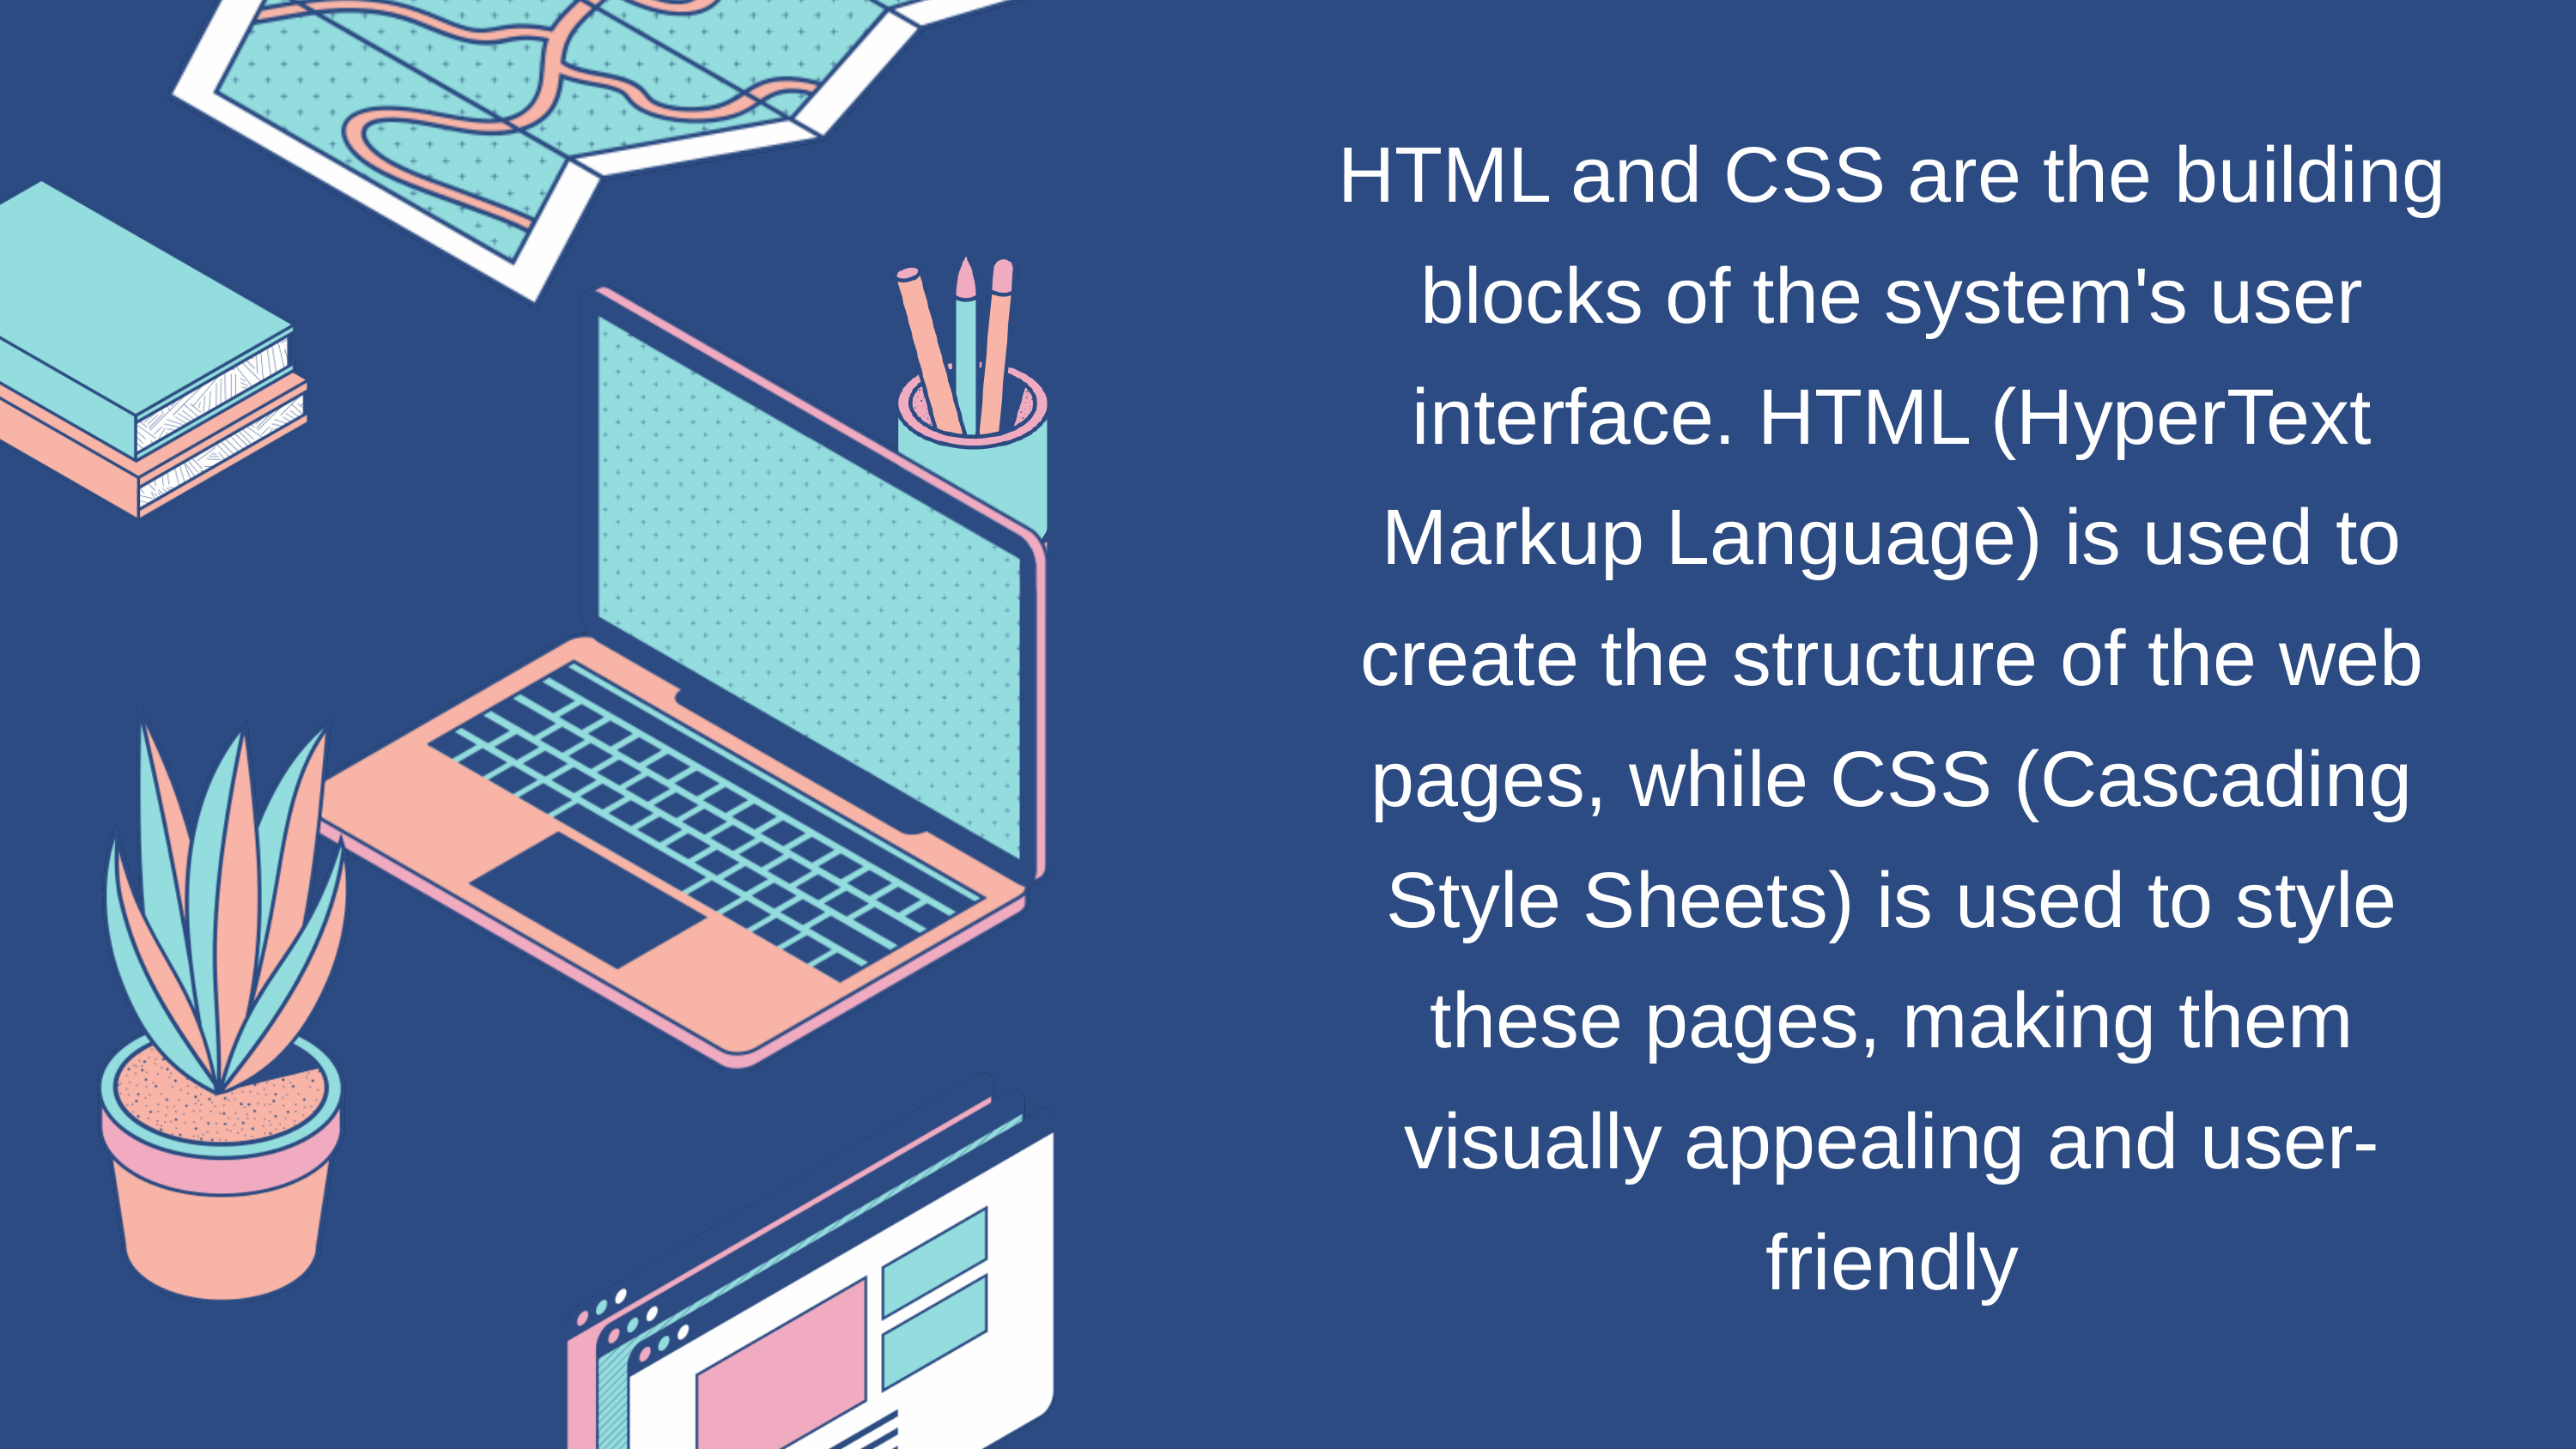

HTML and CSS are the building blocks of the system's user interface. HTML (HyperText Markup Language) is used to create the structure of the web pages, while CSS (Cascading Style Sheets) is used to style these pages, making them visually appealing and user-friendly